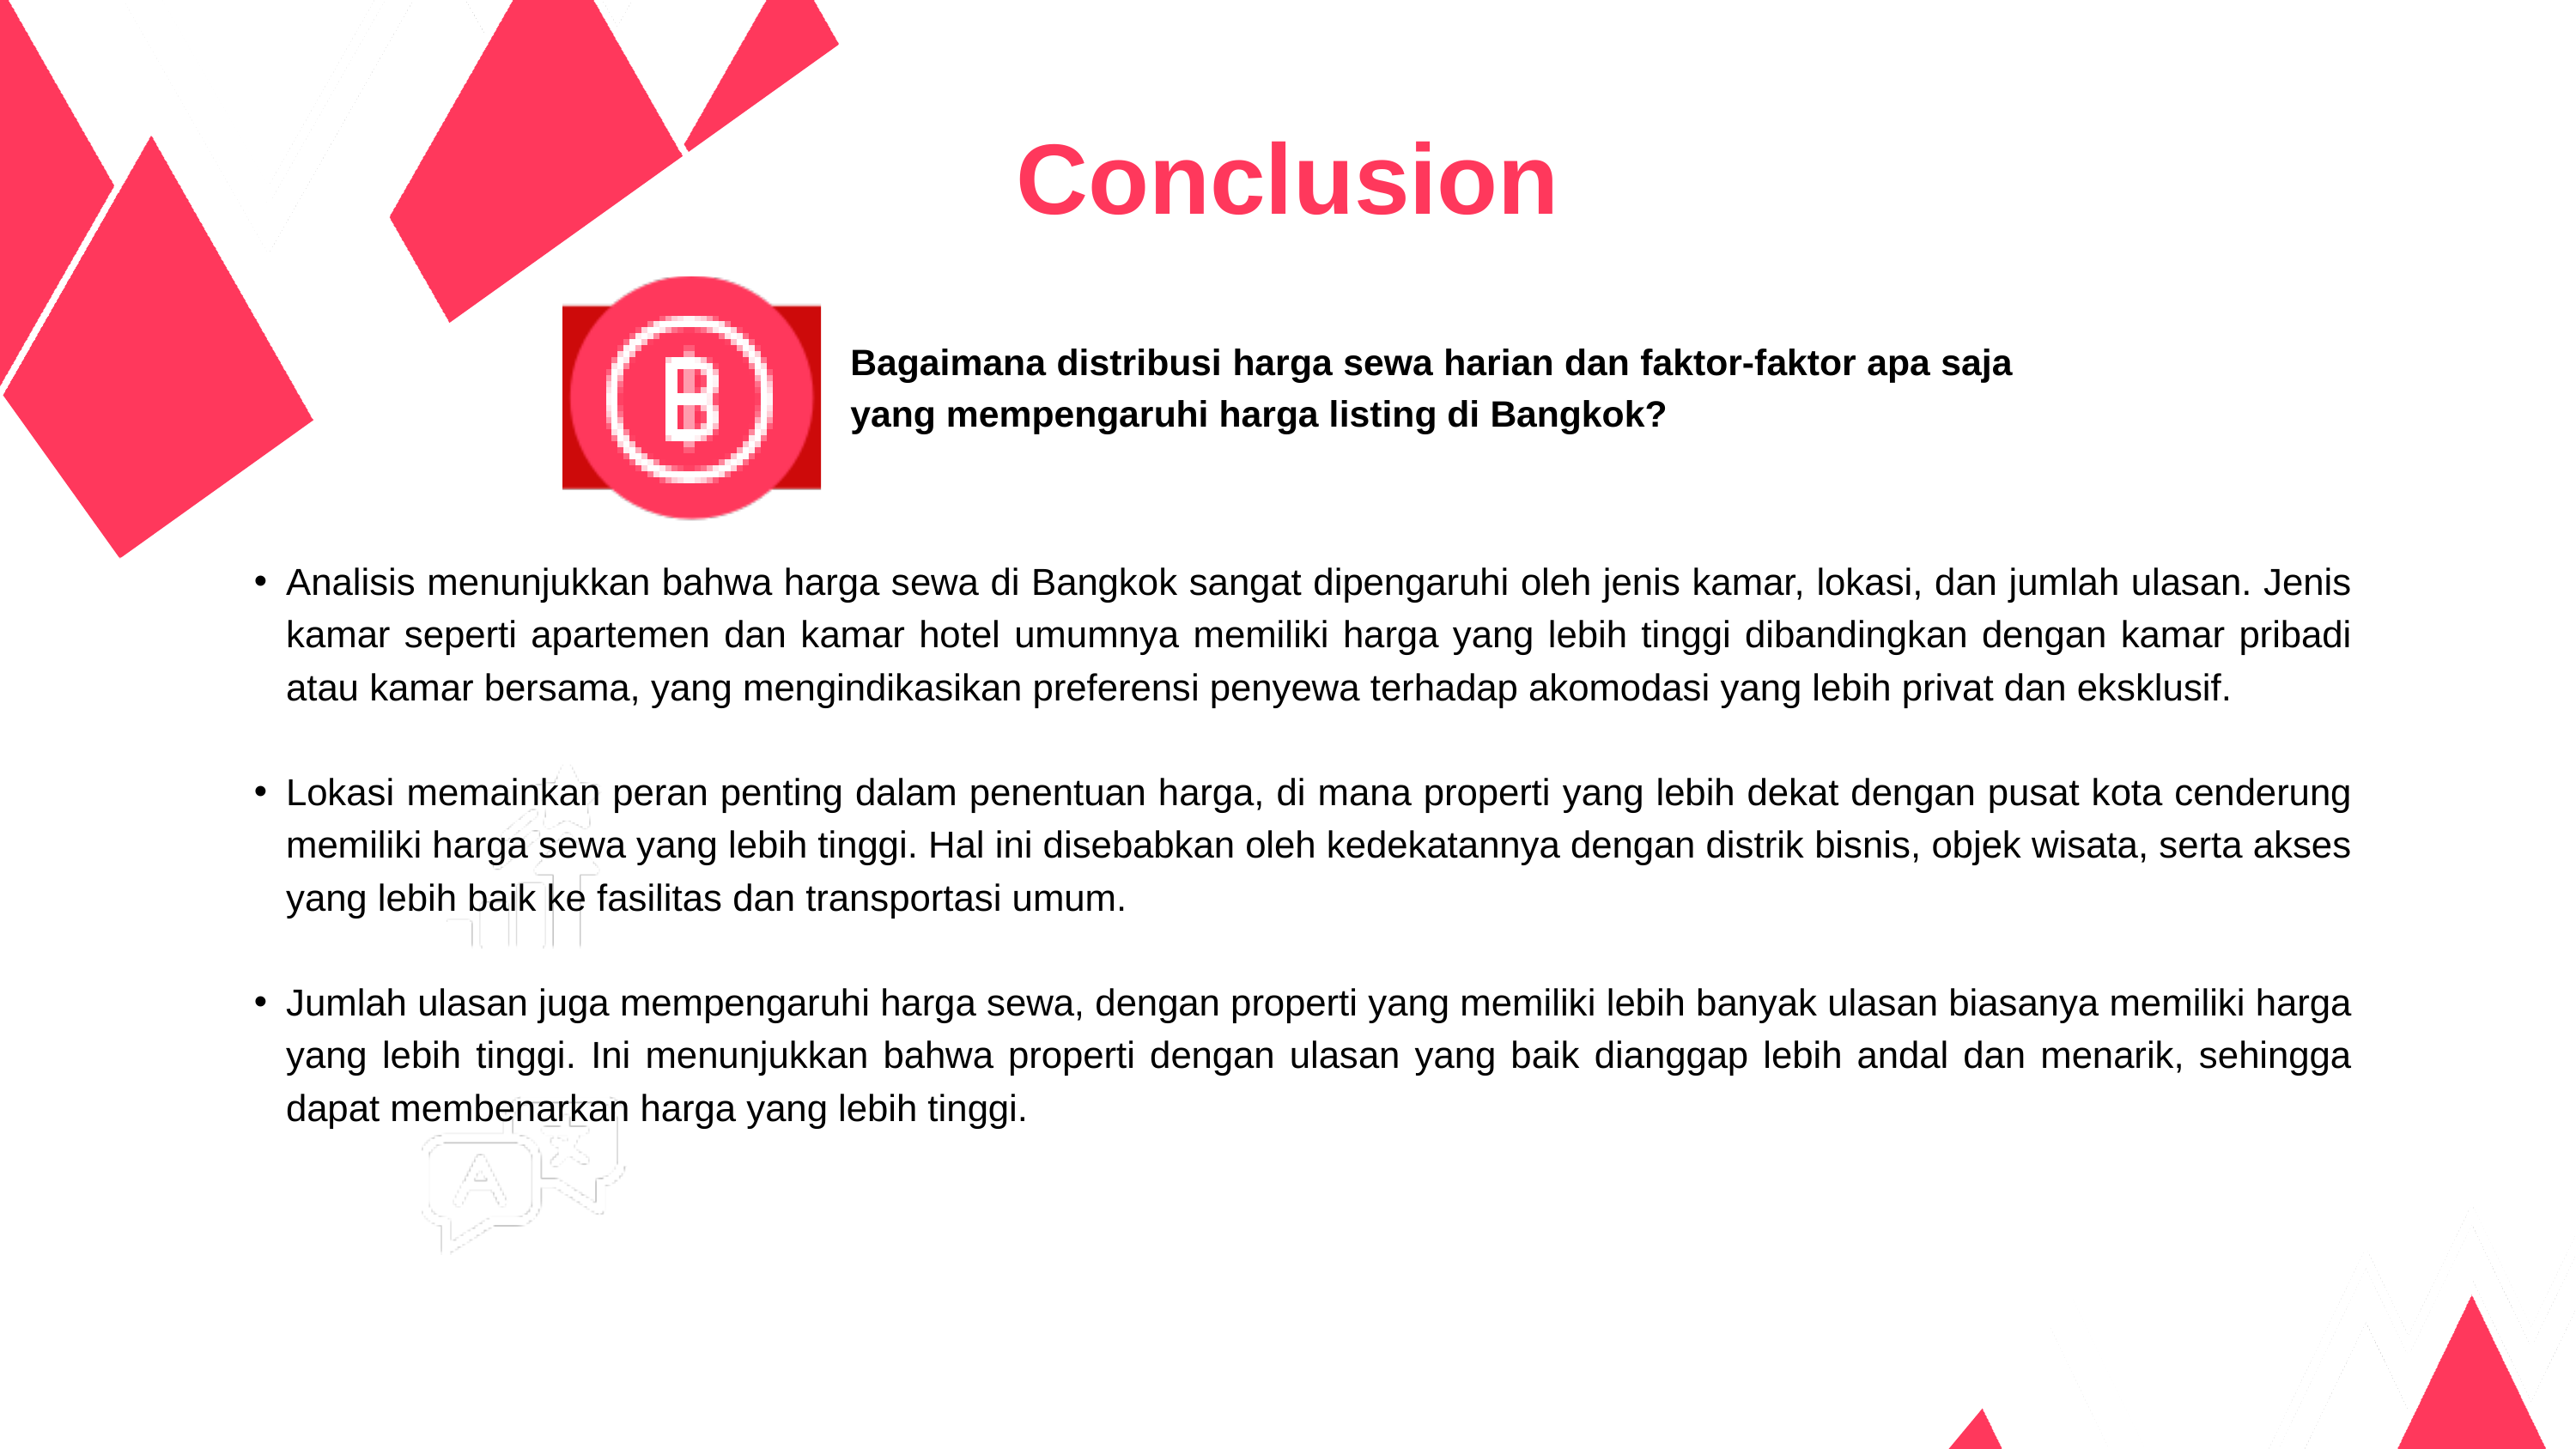

Conclusion

Bagaimana distribusi harga sewa harian dan faktor-faktor apa saja yang mempengaruhi harga listing di Bangkok?

Analisis menunjukkan bahwa harga sewa di Bangkok sangat dipengaruhi oleh jenis kamar, lokasi, dan jumlah ulasan. Jenis kamar seperti apartemen dan kamar hotel umumnya memiliki harga yang lebih tinggi dibandingkan dengan kamar pribadi atau kamar bersama, yang mengindikasikan preferensi penyewa terhadap akomodasi yang lebih privat dan eksklusif.

Lokasi memainkan peran penting dalam penentuan harga, di mana properti yang lebih dekat dengan pusat kota cenderung memiliki harga sewa yang lebih tinggi. Hal ini disebabkan oleh kedekatannya dengan distrik bisnis, objek wisata, serta akses yang lebih baik ke fasilitas dan transportasi umum.

Jumlah ulasan juga mempengaruhi harga sewa, dengan properti yang memiliki lebih banyak ulasan biasanya memiliki harga yang lebih tinggi. Ini menunjukkan bahwa properti dengan ulasan yang baik dianggap lebih andal dan menarik, sehingga dapat membenarkan harga yang lebih tinggi.